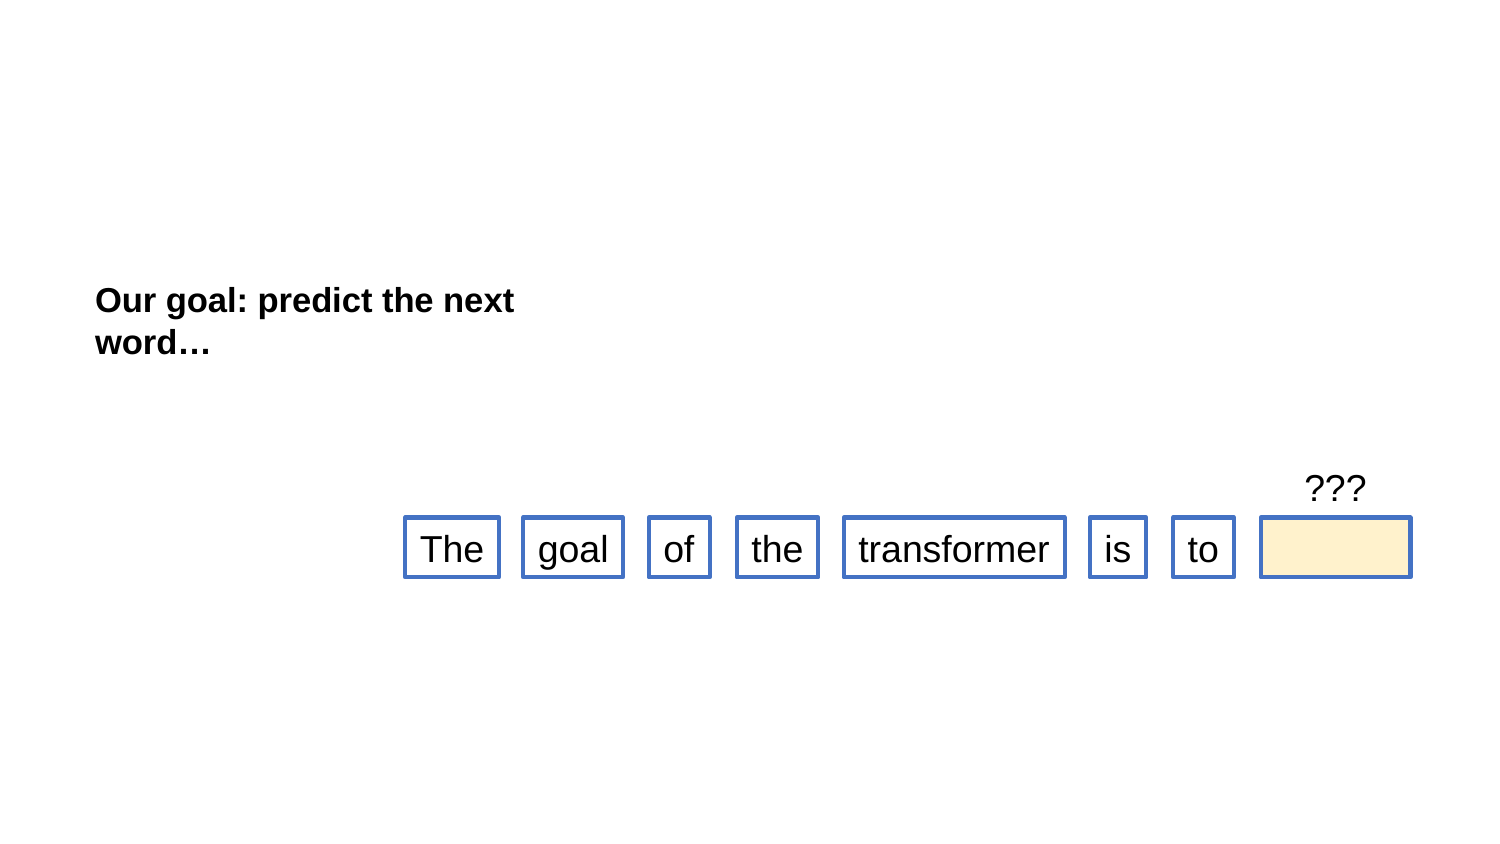

# Our goal: predict the next word…
???

The
goal
of
the
transformer
is
to